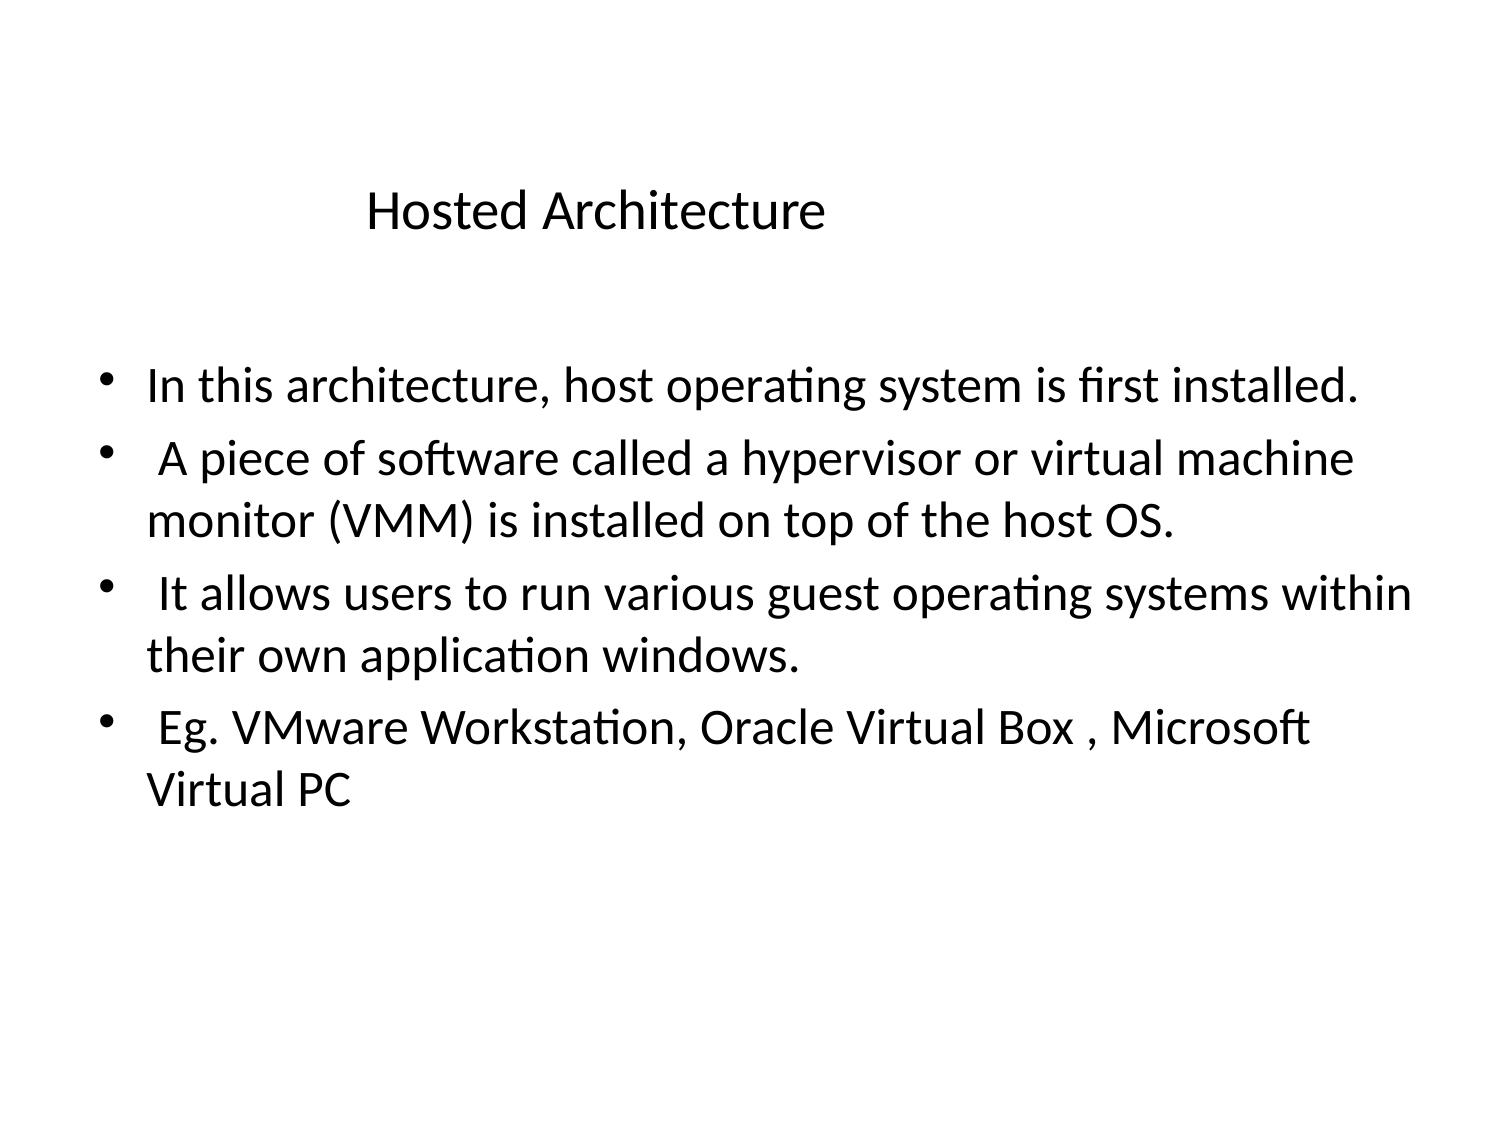

Hosted Architecture
In this architecture, host operating system is first installed.
 A piece of software called a hypervisor or virtual machine monitor (VMM) is installed on top of the host OS.
 It allows users to run various guest operating systems within their own application windows.
 Eg. VMware Workstation, Oracle Virtual Box , Microsoft Virtual PC